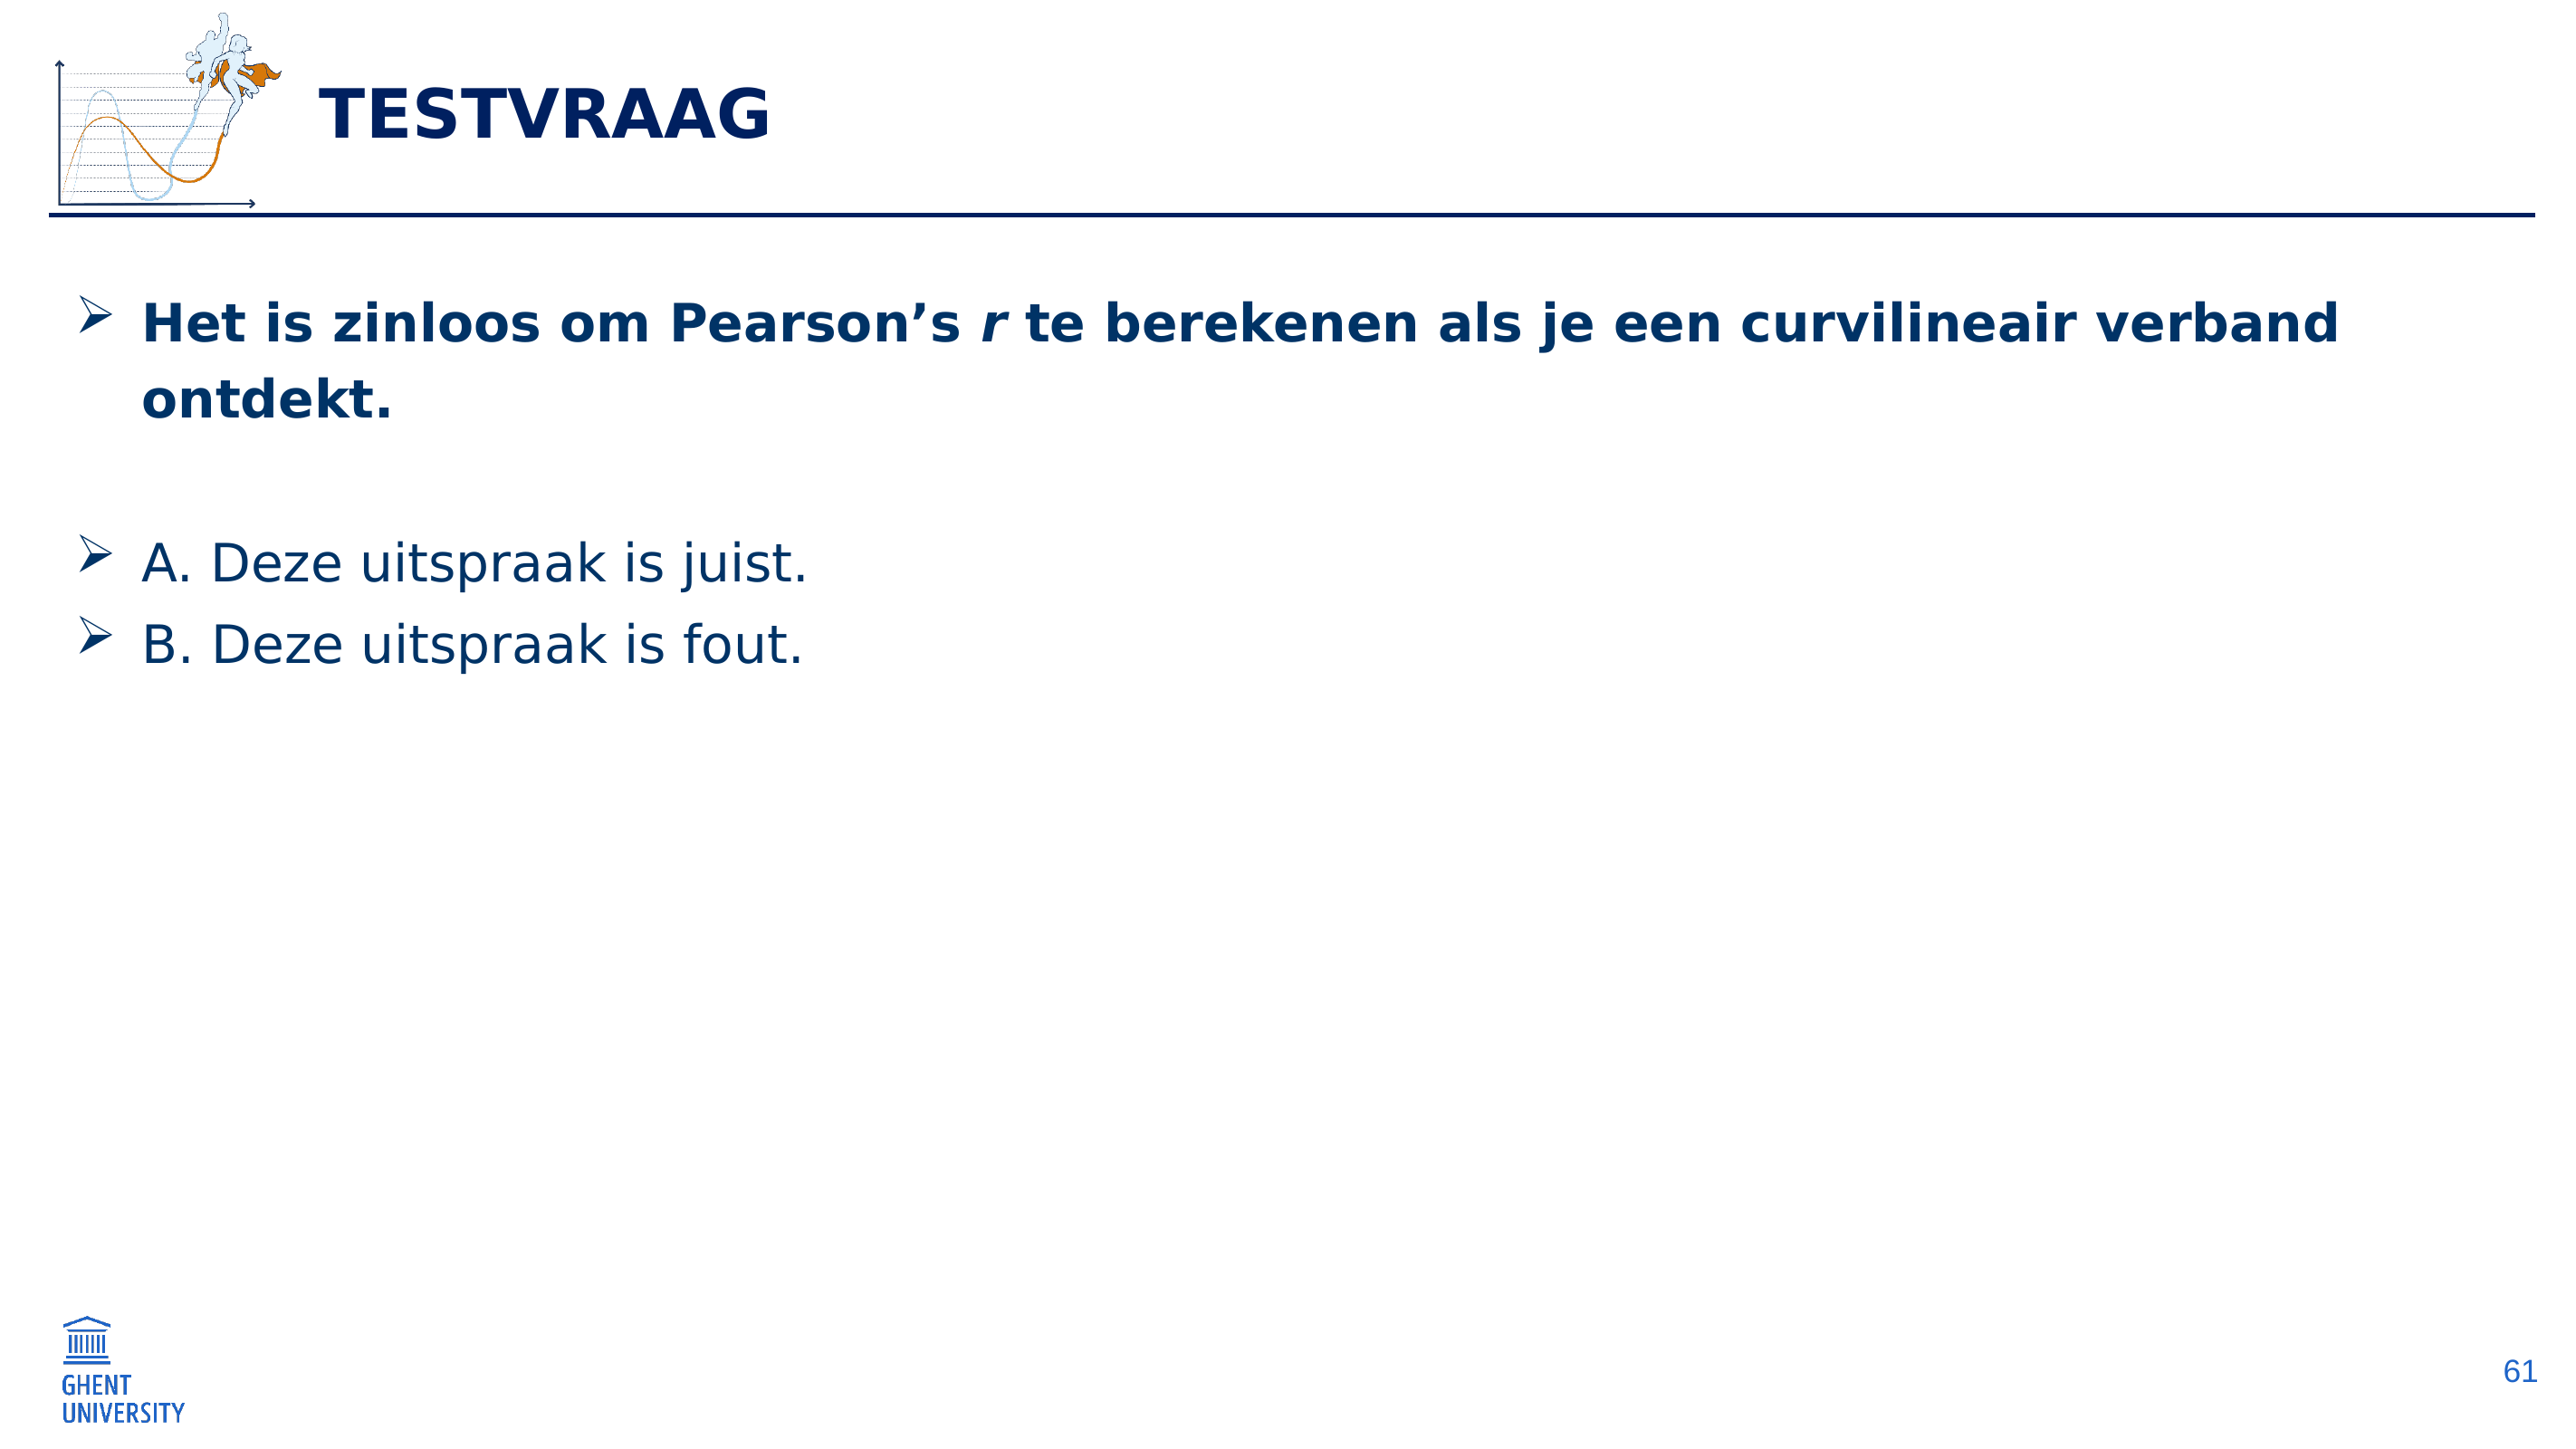

# testvraag
Het is zinloos om Pearson’s r te berekenen als je een curvilineair verband ontdekt.

A. Deze uitspraak is juist.
B. Deze uitspraak is fout.
61